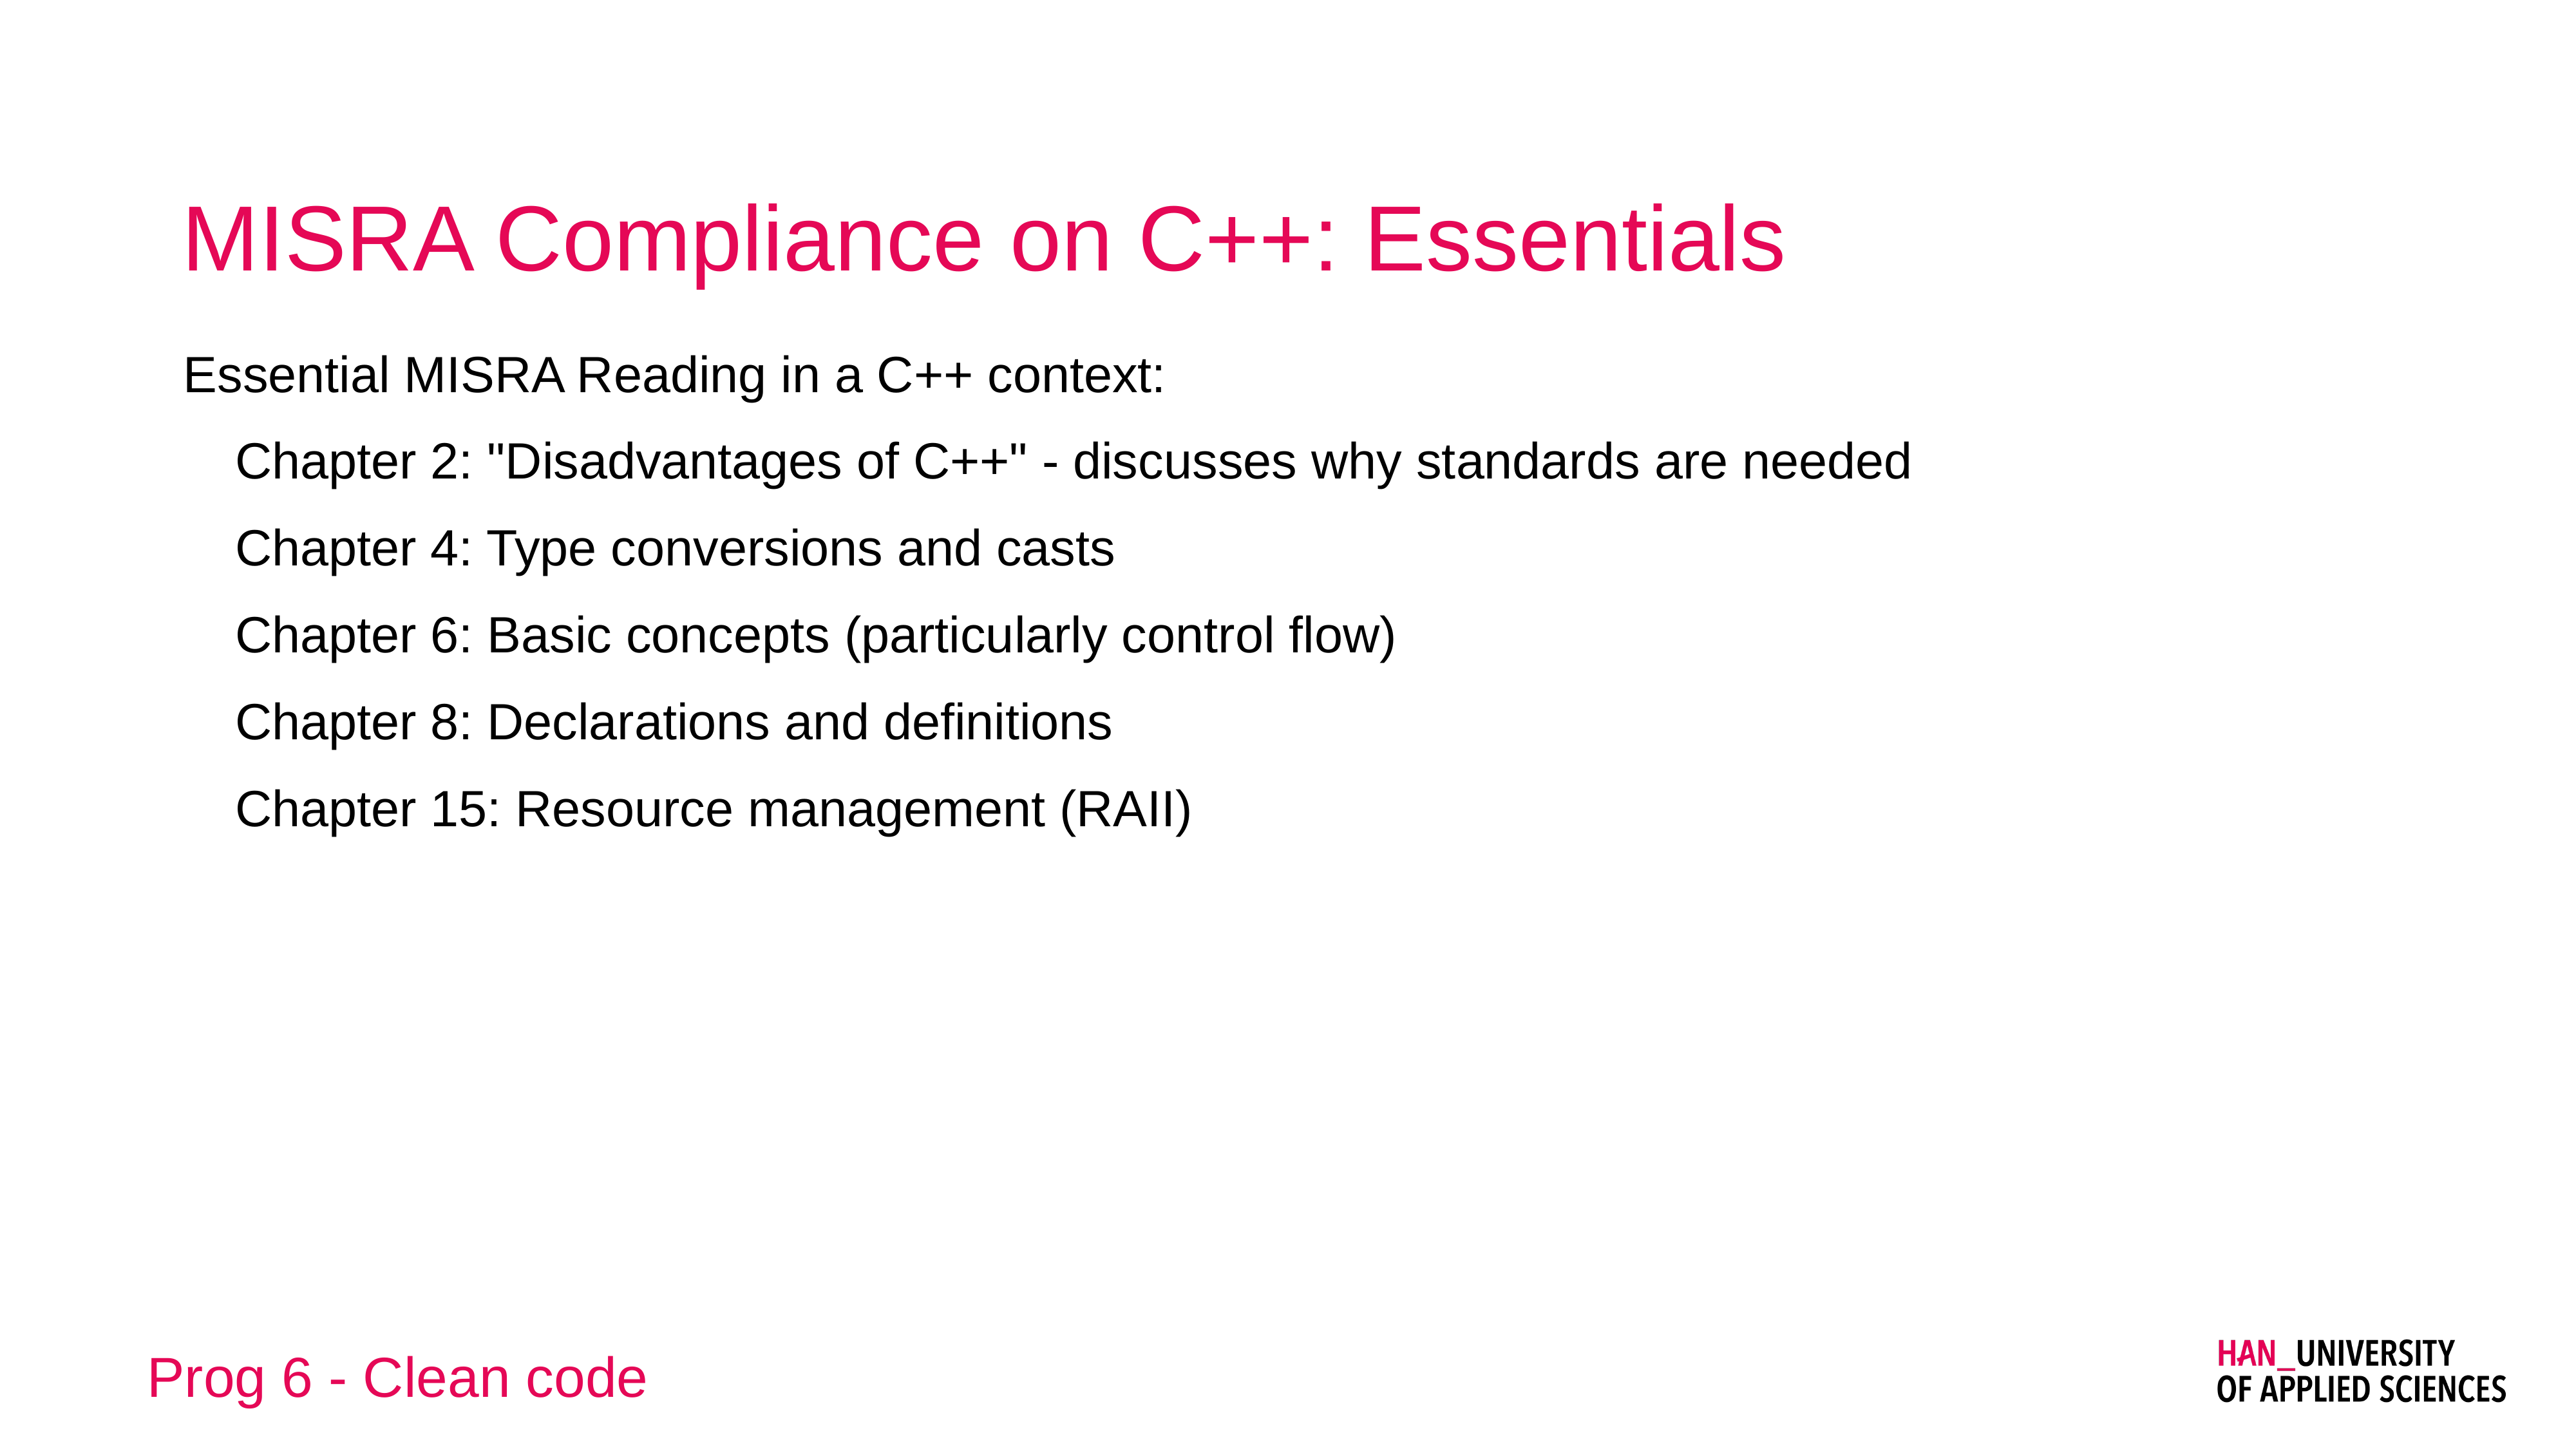

# MISRA Compliance on C++: Essentials
Essential MISRA Reading in a C++ context:
Chapter 2: "Disadvantages of C++" - discusses why standards are needed
Chapter 4: Type conversions and casts
Chapter 6: Basic concepts (particularly control flow)
Chapter 8: Declarations and definitions
Chapter 15: Resource management (RAII)